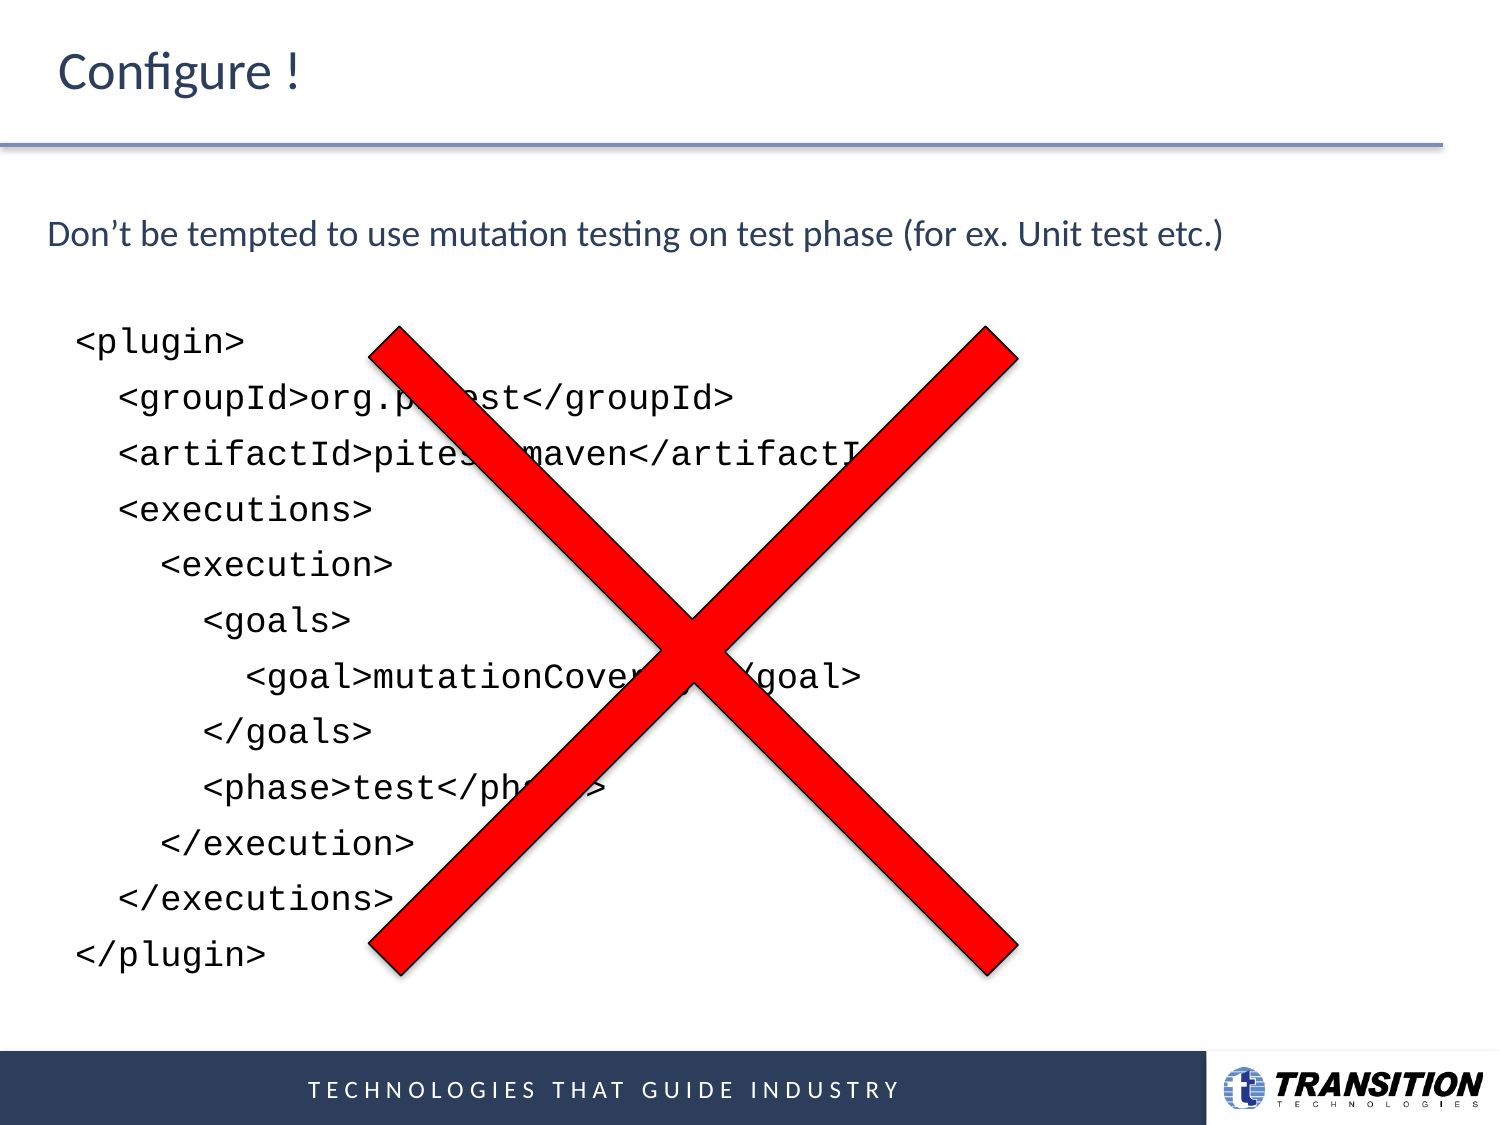

# Configure !
Don’t be tempted to use mutation testing on test phase (for ex. Unit test etc.)

<plugin>
  <groupId>org.pitest</groupId>
  <artifactId>pitest-maven</artifactId>
  <executions>
    <execution>
      <goals>
        <goal>mutationCoverage</goal>
      </goals>
      <phase>test</phase>
    </execution>
  </executions>
</plugin>